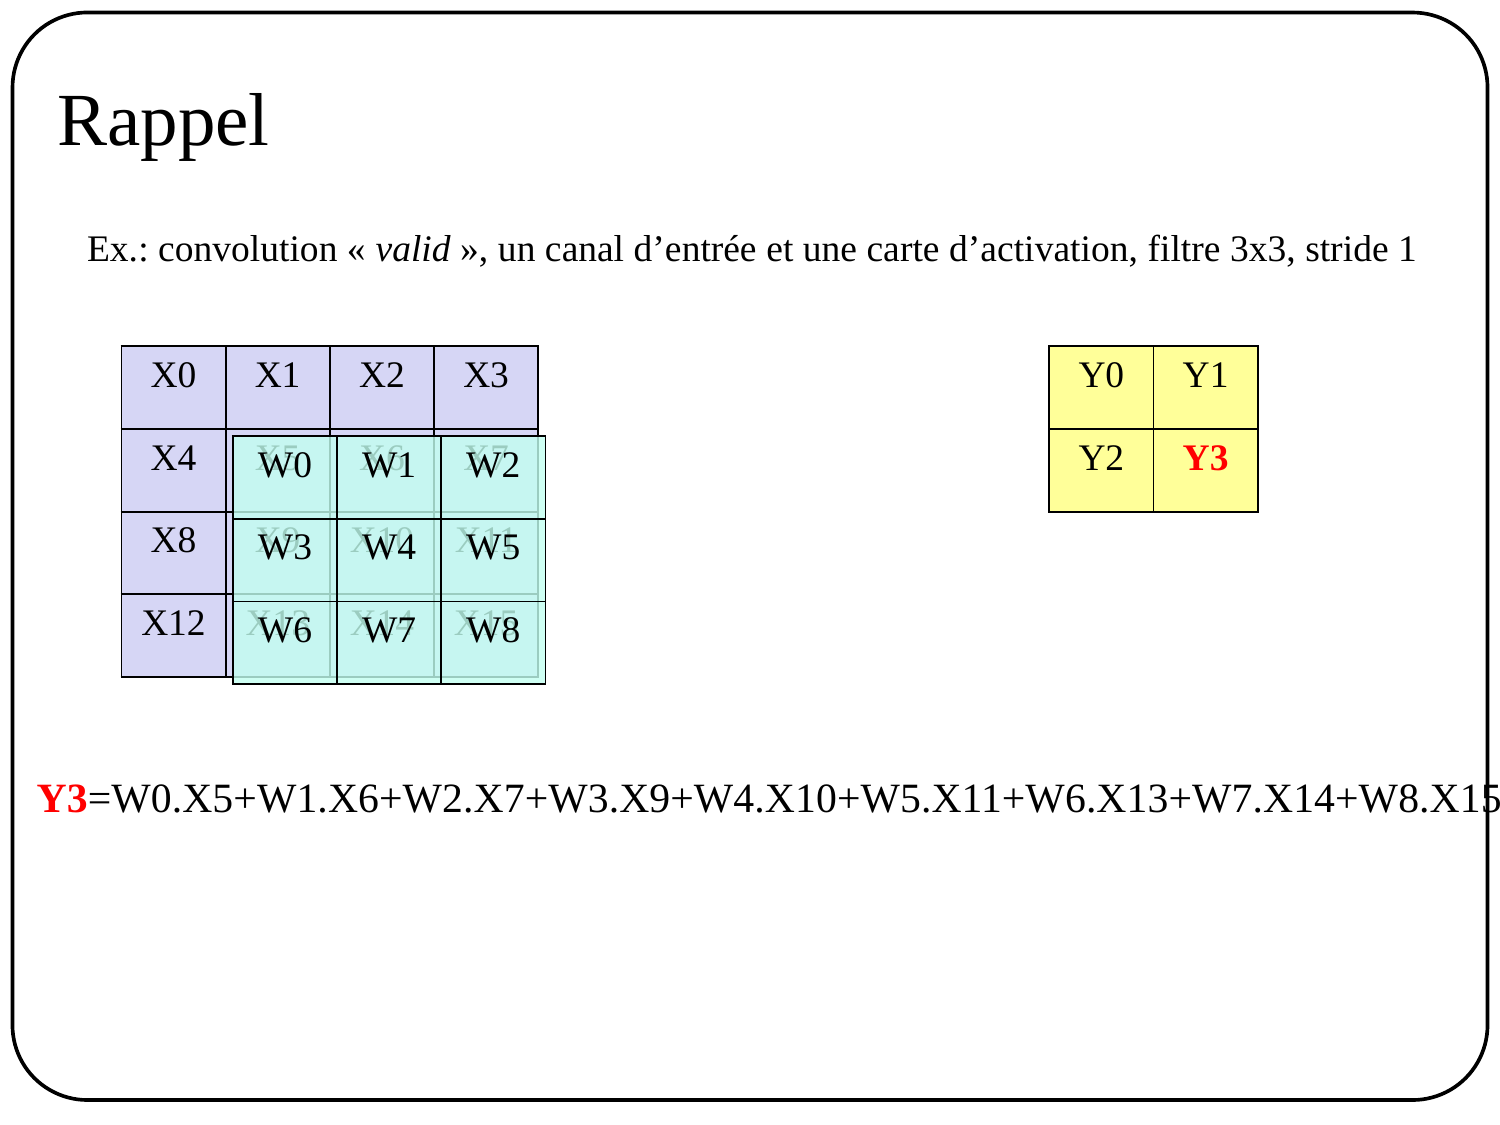

# Rappel
Ex.: convolution « valid », un canal d’entrée et une carte d’activation, filtre 3x3, stride 1
| X0 | X1 | X2 | X3 |
| --- | --- | --- | --- |
| X4 | X5 | X6 | X7 |
| X8 | X9 | X10 | X11 |
| X12 | X13 | X14 | X15 |
| Y0 | Y1 |
| --- | --- |
| Y2 | Y3 |
| W0 | W1 | W2 |
| --- | --- | --- |
| W3 | W4 | W5 |
| W6 | W7 | W8 |
Y3=W0.X5+W1.X6+W2.X7+W3.X9+W4.X10+W5.X11+W6.X13+W7.X14+W8.X15